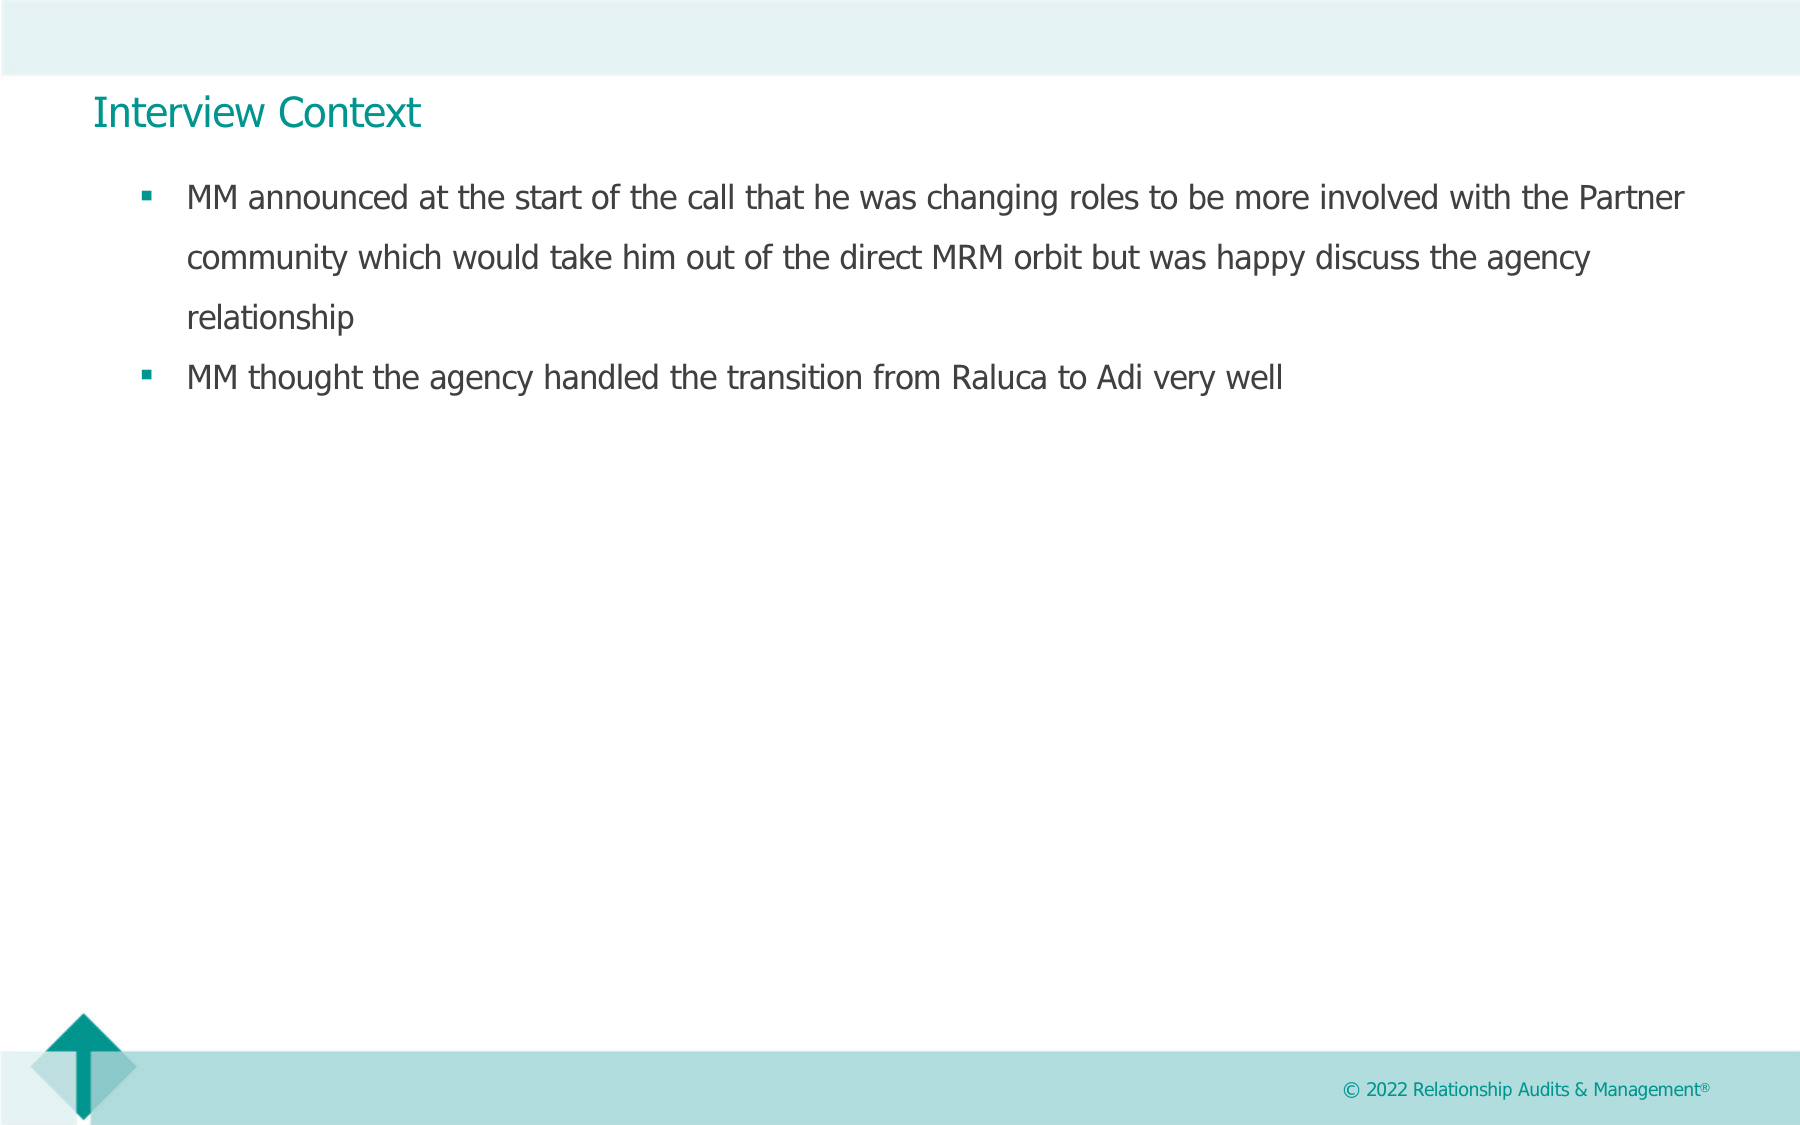

Interview Context
MM announced at the start of the call that he was changing roles to be more involved with the Partner community which would take him out of the direct MRM orbit but was happy discuss the agency relationship
MM thought the agency handled the transition from Raluca to Adi very well
© 2022 Relationship Audits & Management®